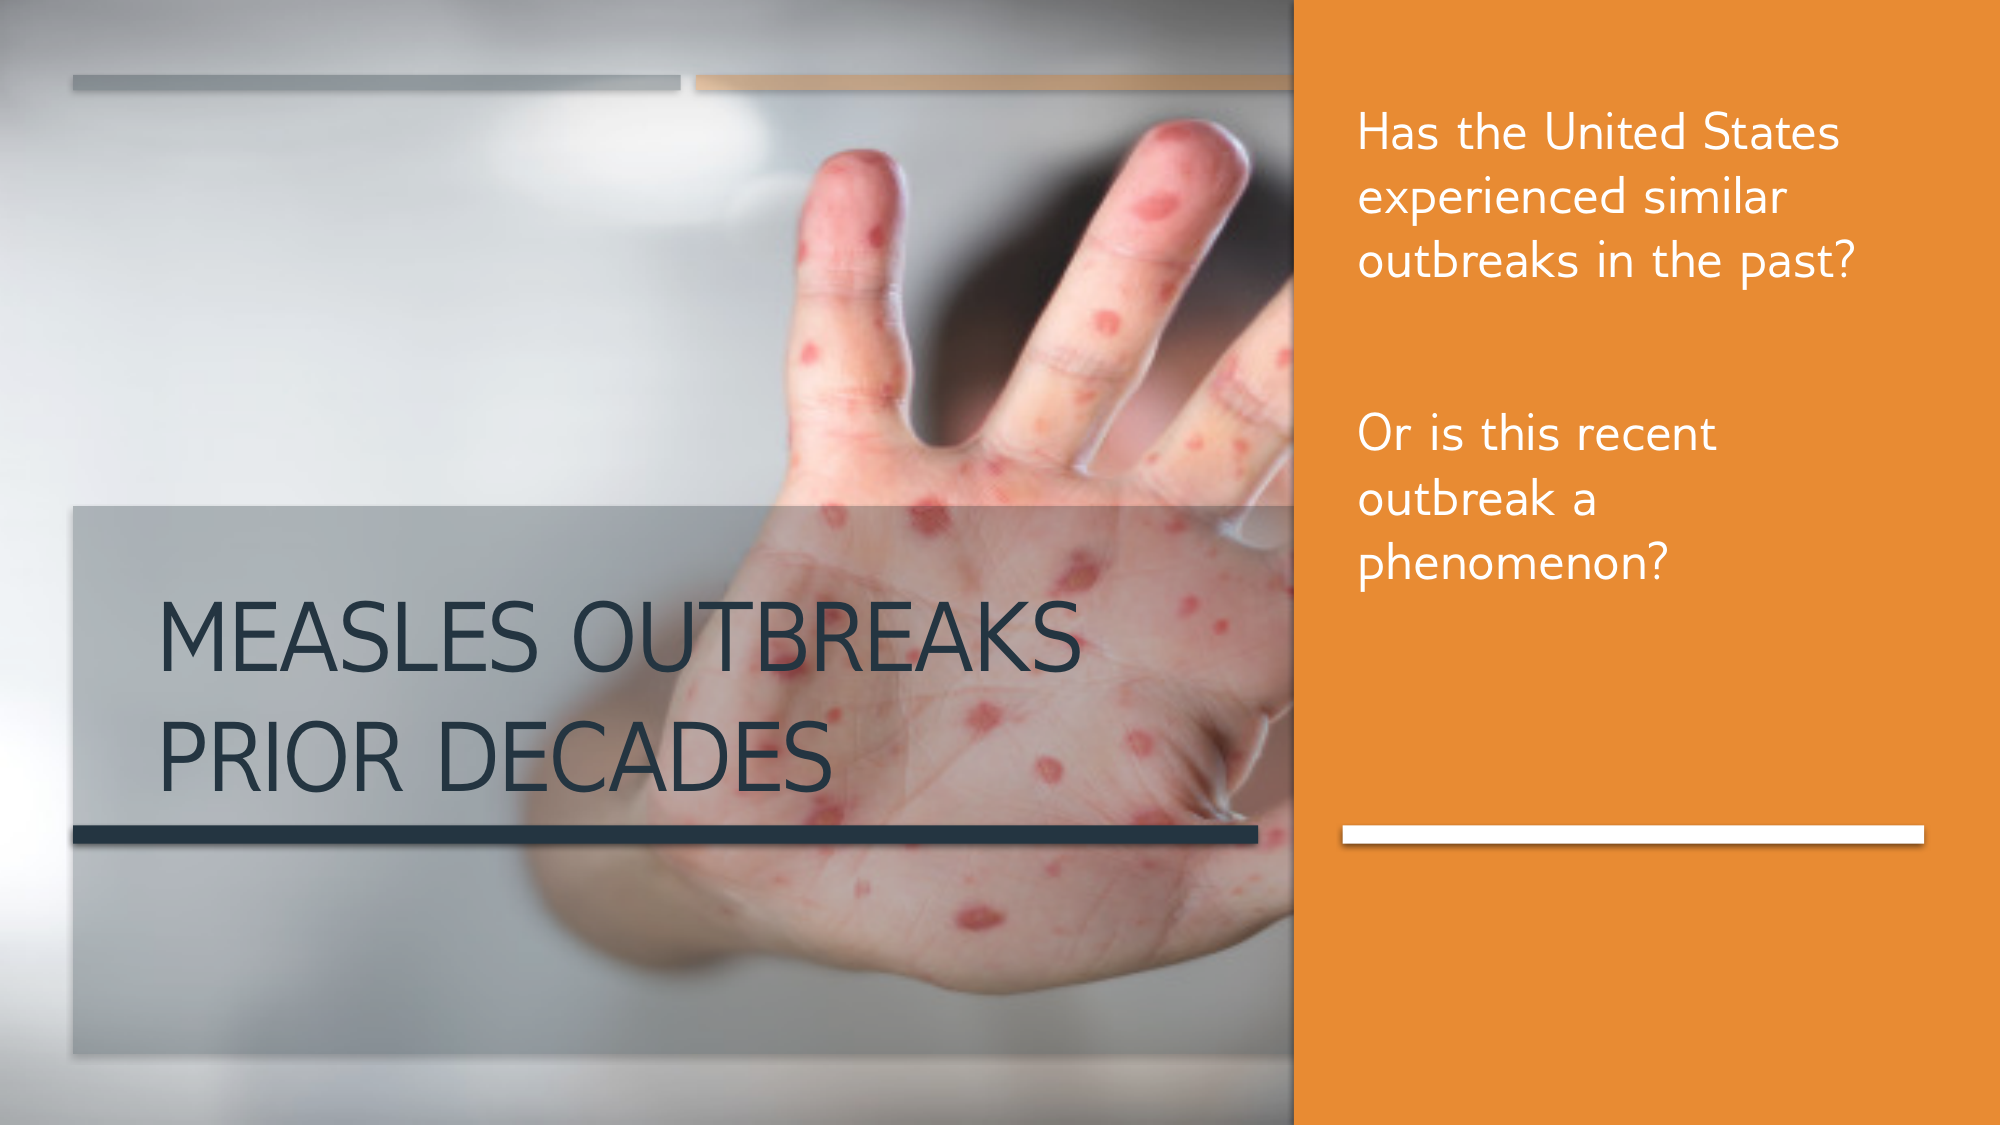

Has the United States experienced similar outbreaks in the past?

Or is this recent outbreak a phenomenon?
# MEASLES OUTBREAKS PRIOR DECADES